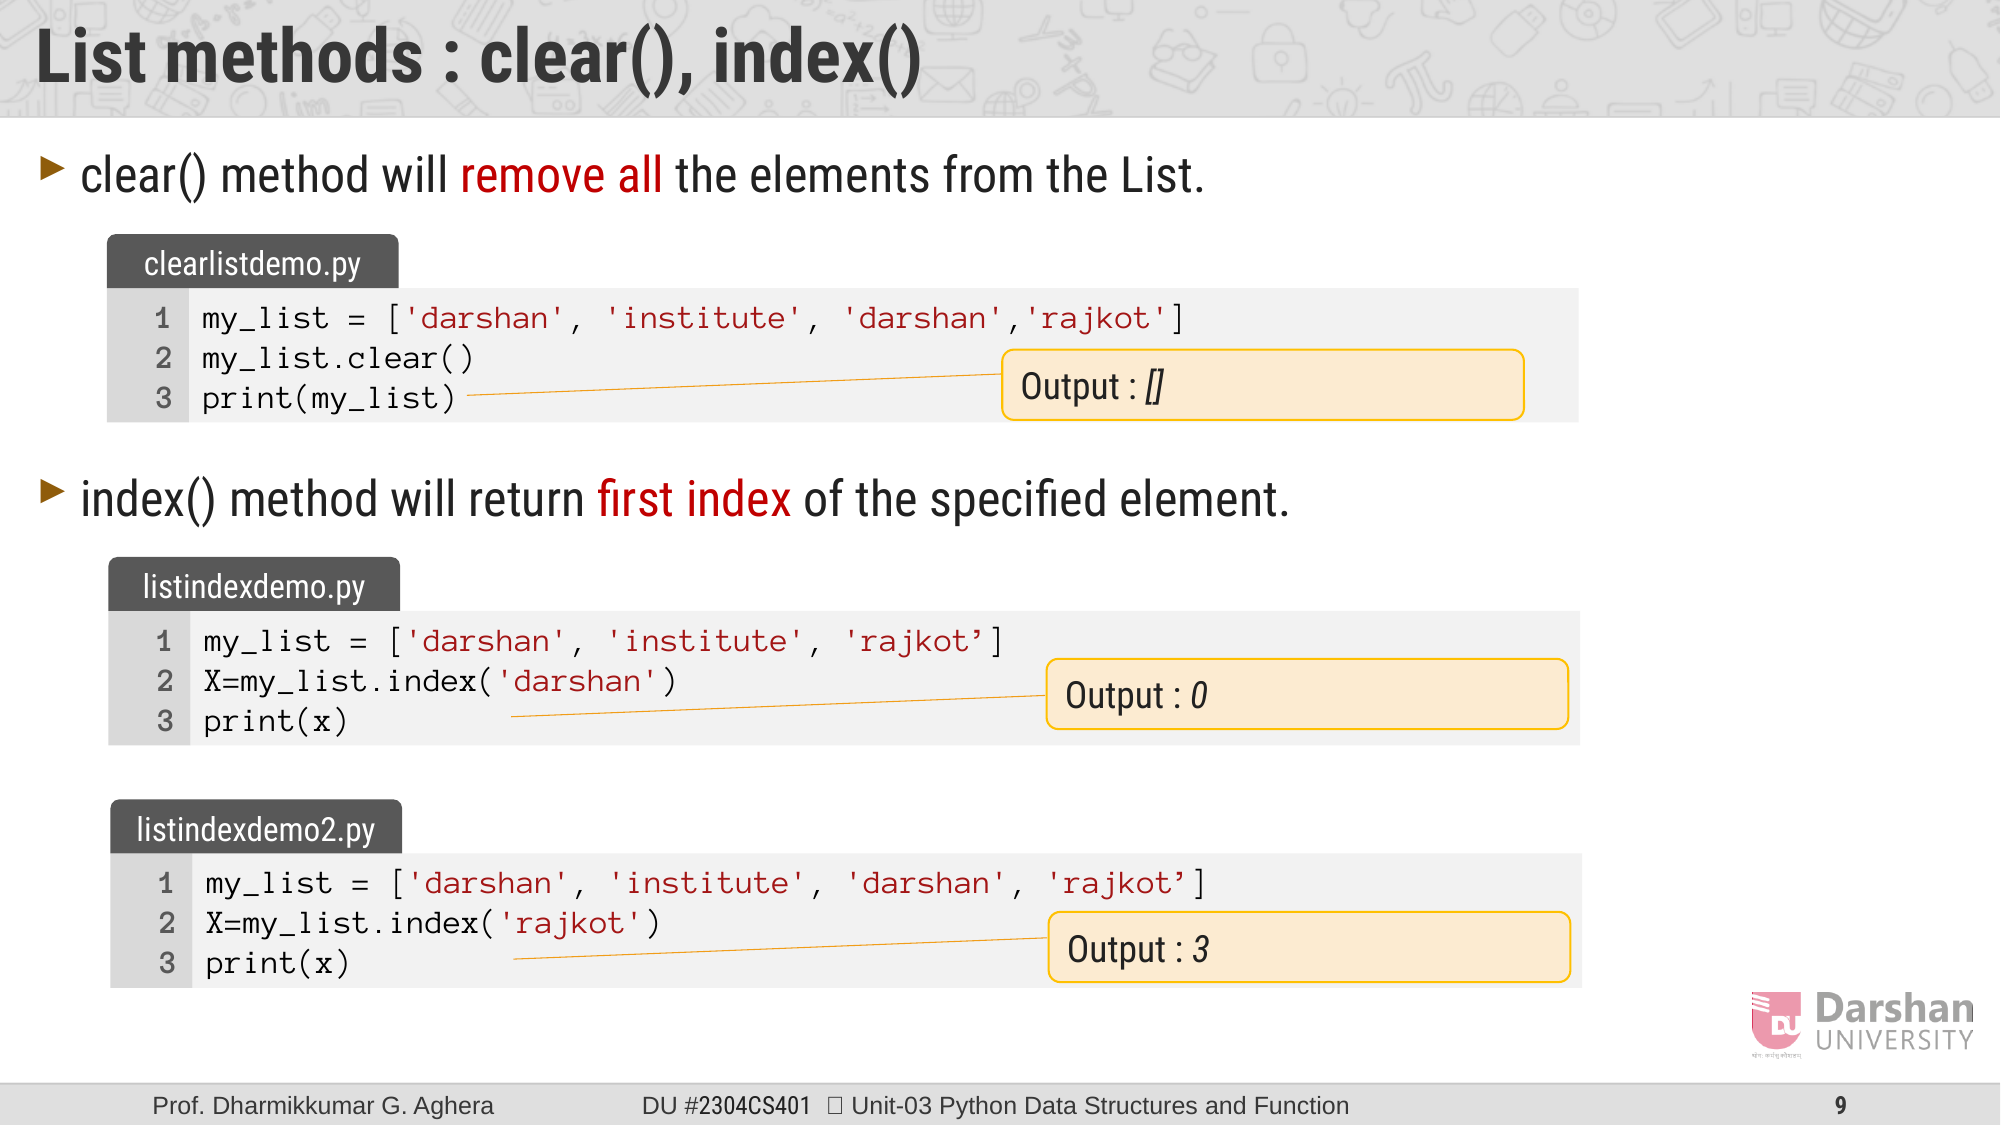

# List methods : clear(), index()
clear() method will remove all the elements from the List.

index() method will return first index of the specified element.

clearlistdemo.py
1
2
3
my_list = ['darshan', 'institute', 'darshan','rajkot']
my_list.clear()
print(my_list)
Output : []
listindexdemo.py
1
2
3
my_list = ['darshan', 'institute', 'rajkot’]
X=my_list.index('darshan')
print(x)
Output : 0
listindexdemo2.py
1
2
3
my_list = ['darshan', 'institute', 'darshan', 'rajkot’]
X=my_list.index('rajkot')
print(x)
Output : 3